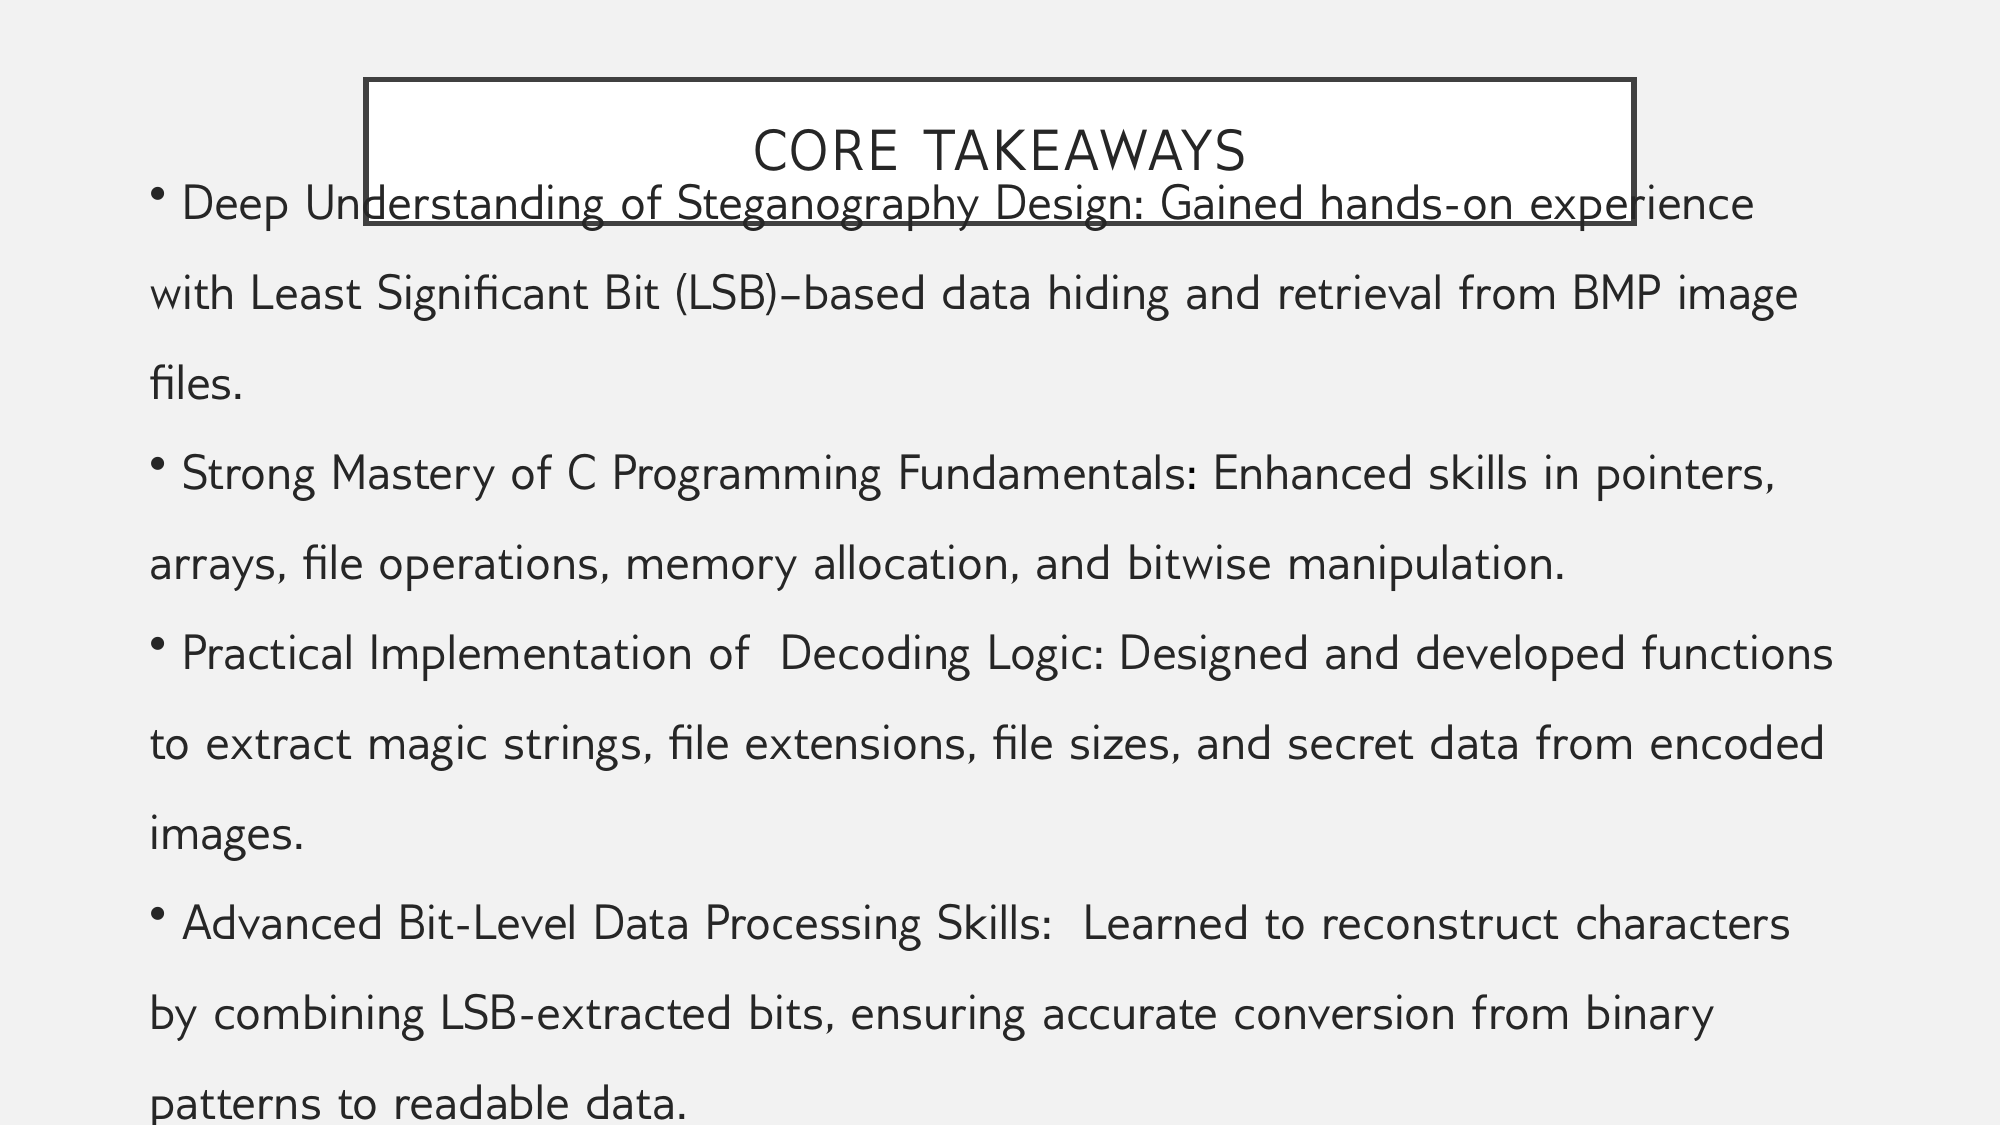

# Core Takeaways
 Deep Understanding of Steganography Design: Gained hands-on experience with Least Significant Bit (LSB)–based data hiding and retrieval from BMP image files.
 Strong Mastery of C Programming Fundamentals: Enhanced skills in pointers, arrays, file operations, memory allocation, and bitwise manipulation.
 Practical Implementation of  Decoding Logic: Designed and developed functions to extract magic strings, file extensions, file sizes, and secret data from encoded images.
 Advanced Bit-Level Data Processing Skills:  Learned to reconstruct characters by combining LSB-extracted bits, ensuring accurate conversion from binary patterns to readable data.